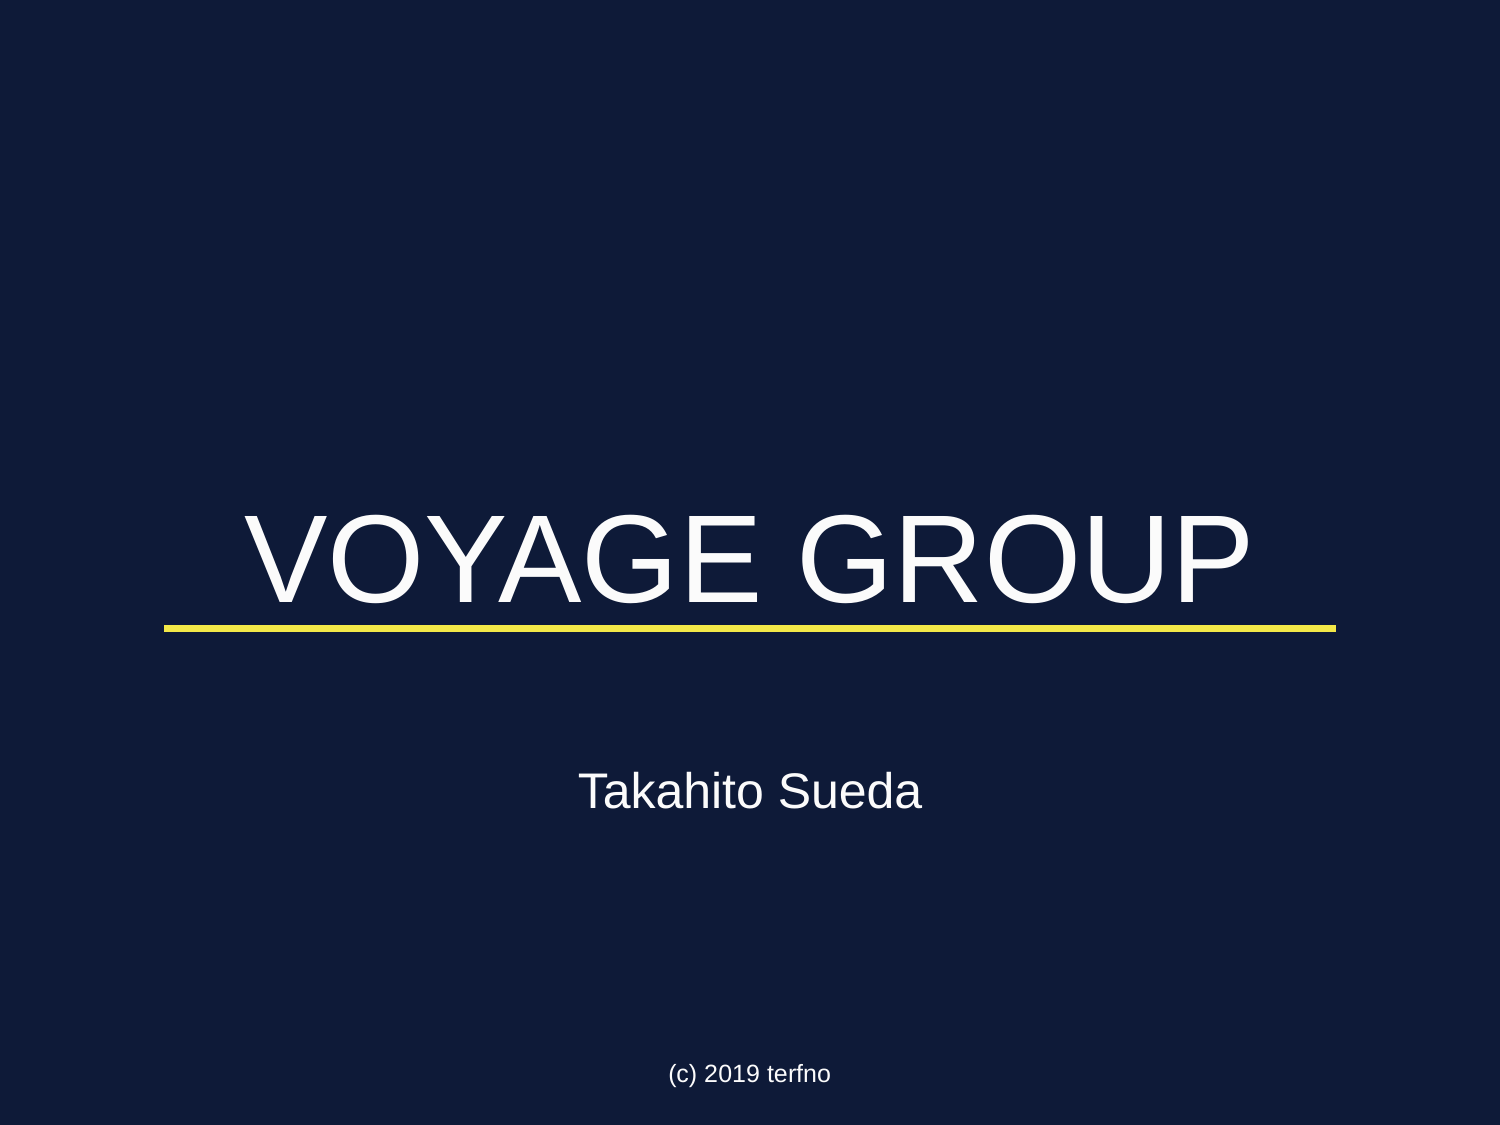

# VOYAGE GROUP
Takahito Sueda
(c) 2019 terfno